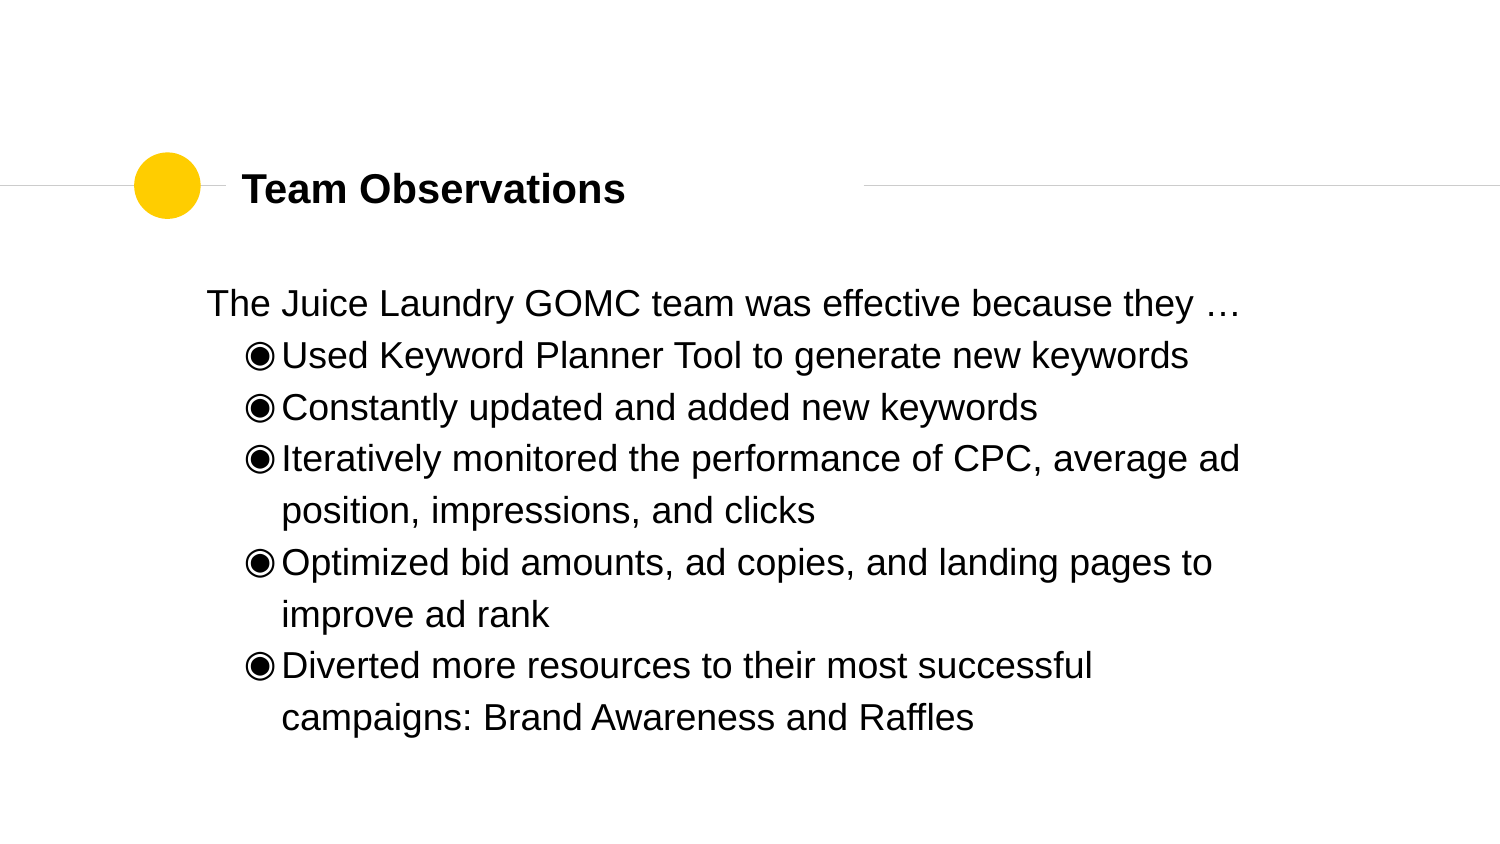

# Team Observations
The Juice Laundry GOMC team was effective because they …
Used Keyword Planner Tool to generate new keywords
Constantly updated and added new keywords
Iteratively monitored the performance of CPC, average ad position, impressions, and clicks
Optimized bid amounts, ad copies, and landing pages to improve ad rank
Diverted more resources to their most successful campaigns: Brand Awareness and Raffles